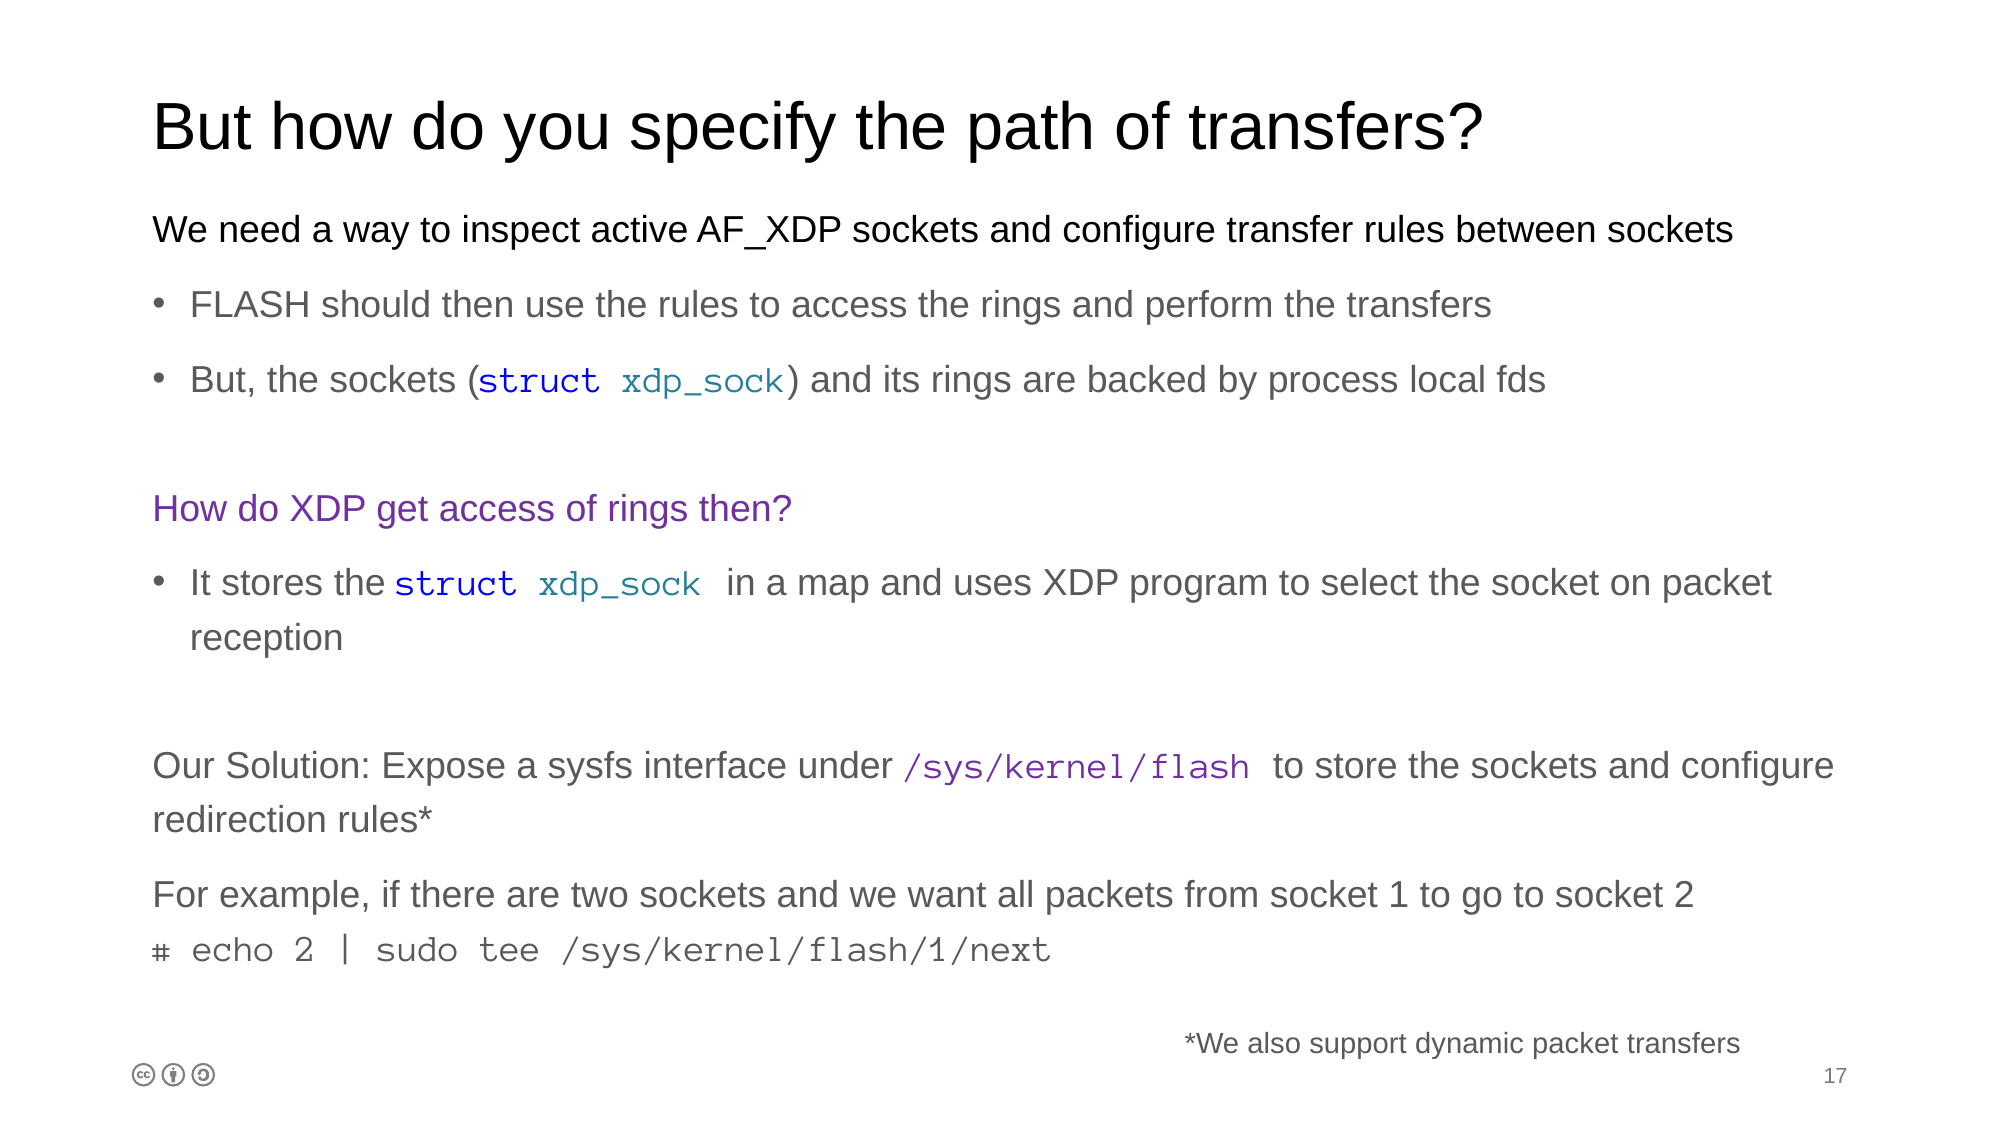

# But how do you specify the path of transfers?
We need a way to inspect active AF_XDP sockets and configure transfer rules between sockets
FLASH should then use the rules to access the rings and perform the transfers
But, the sockets (struct xdp_sock) and its rings are backed by process local fds
How do XDP get access of rings then?
It stores the struct xdp_sock in a map and uses XDP program to select the socket on packet reception
Our Solution: Expose a sysfs interface under /sys/kernel/flash to store the sockets and configure redirection rules*
For example, if there are two sockets and we want all packets from socket 1 to go to socket 2
# echo 2 | sudo tee /sys/kernel/flash/1/next

*We also support dynamic packet transfers
17